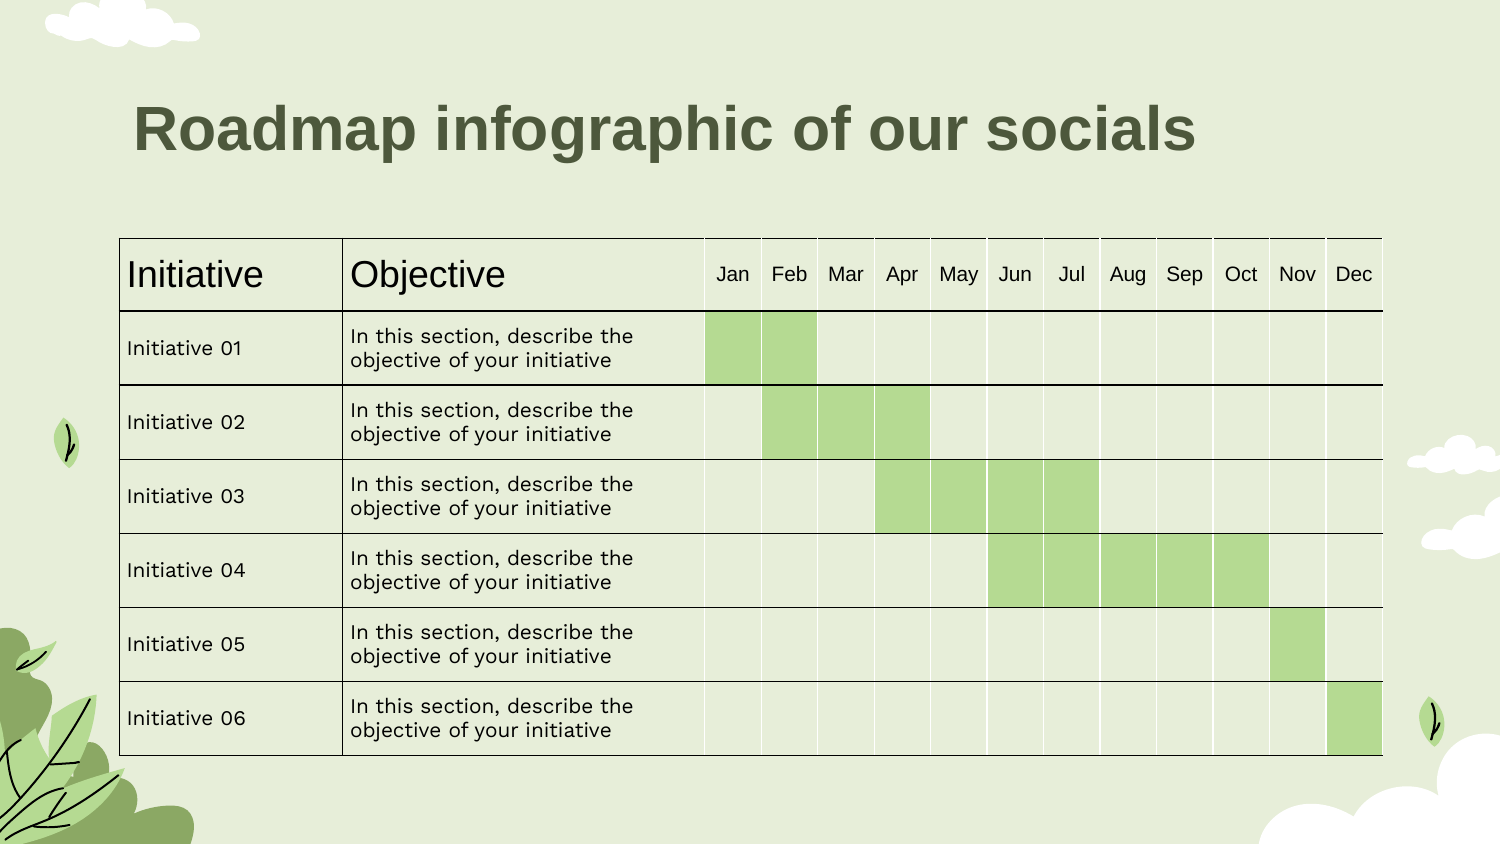

# Roadmap infographic of our socials
| Initiative | Objective | Jan | Feb | Mar | Apr | May | Jun | Jul | Aug | Sep | Oct | Nov | Dec |
| --- | --- | --- | --- | --- | --- | --- | --- | --- | --- | --- | --- | --- | --- |
| Initiative 01 | In this section, describe the objective of your initiative |  |  |  |  |  |  |  |  |  |  |  |  |
| Initiative 02 | In this section, describe the objective of your initiative |  |  |  |  |  |  |  |  |  |  |  |  |
| Initiative 03 | In this section, describe the objective of your initiative |  |  |  |  |  |  |  |  |  |  |  |  |
| Initiative 04 | In this section, describe the objective of your initiative |  |  |  |  |  |  |  |  |  |  |  |  |
| Initiative 05 | In this section, describe the objective of your initiative |  |  |  |  |  |  |  |  |  |  |  |  |
| Initiative 06 | In this section, describe the objective of your initiative |  |  |  |  |  |  |  |  |  |  |  |  |